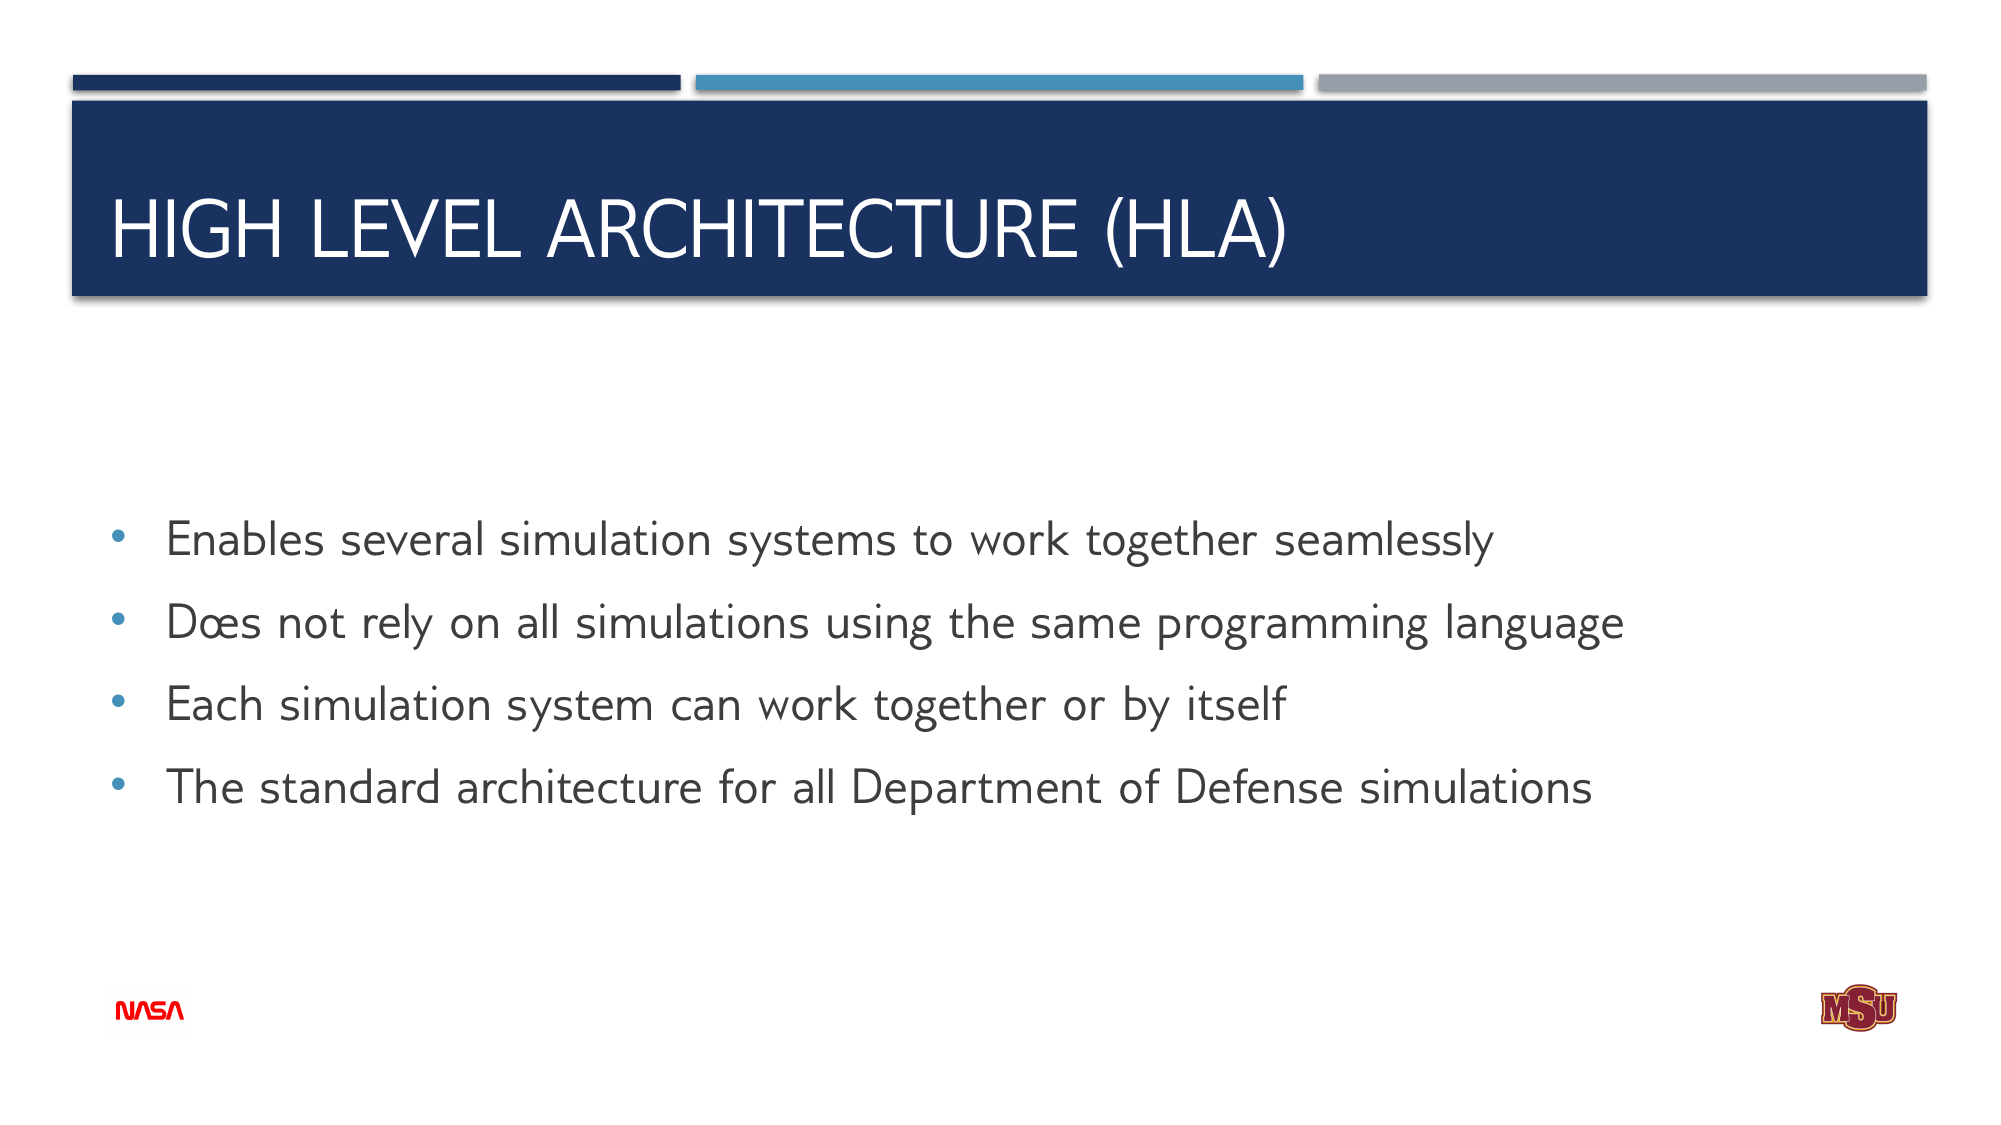

# High Level Architecture (HLA)
Enables several simulation systems to work together seamlessly
Does not rely on all simulations using the same programming language
Each simulation system can work together or by itself
The standard architecture for all Department of Defense simulations